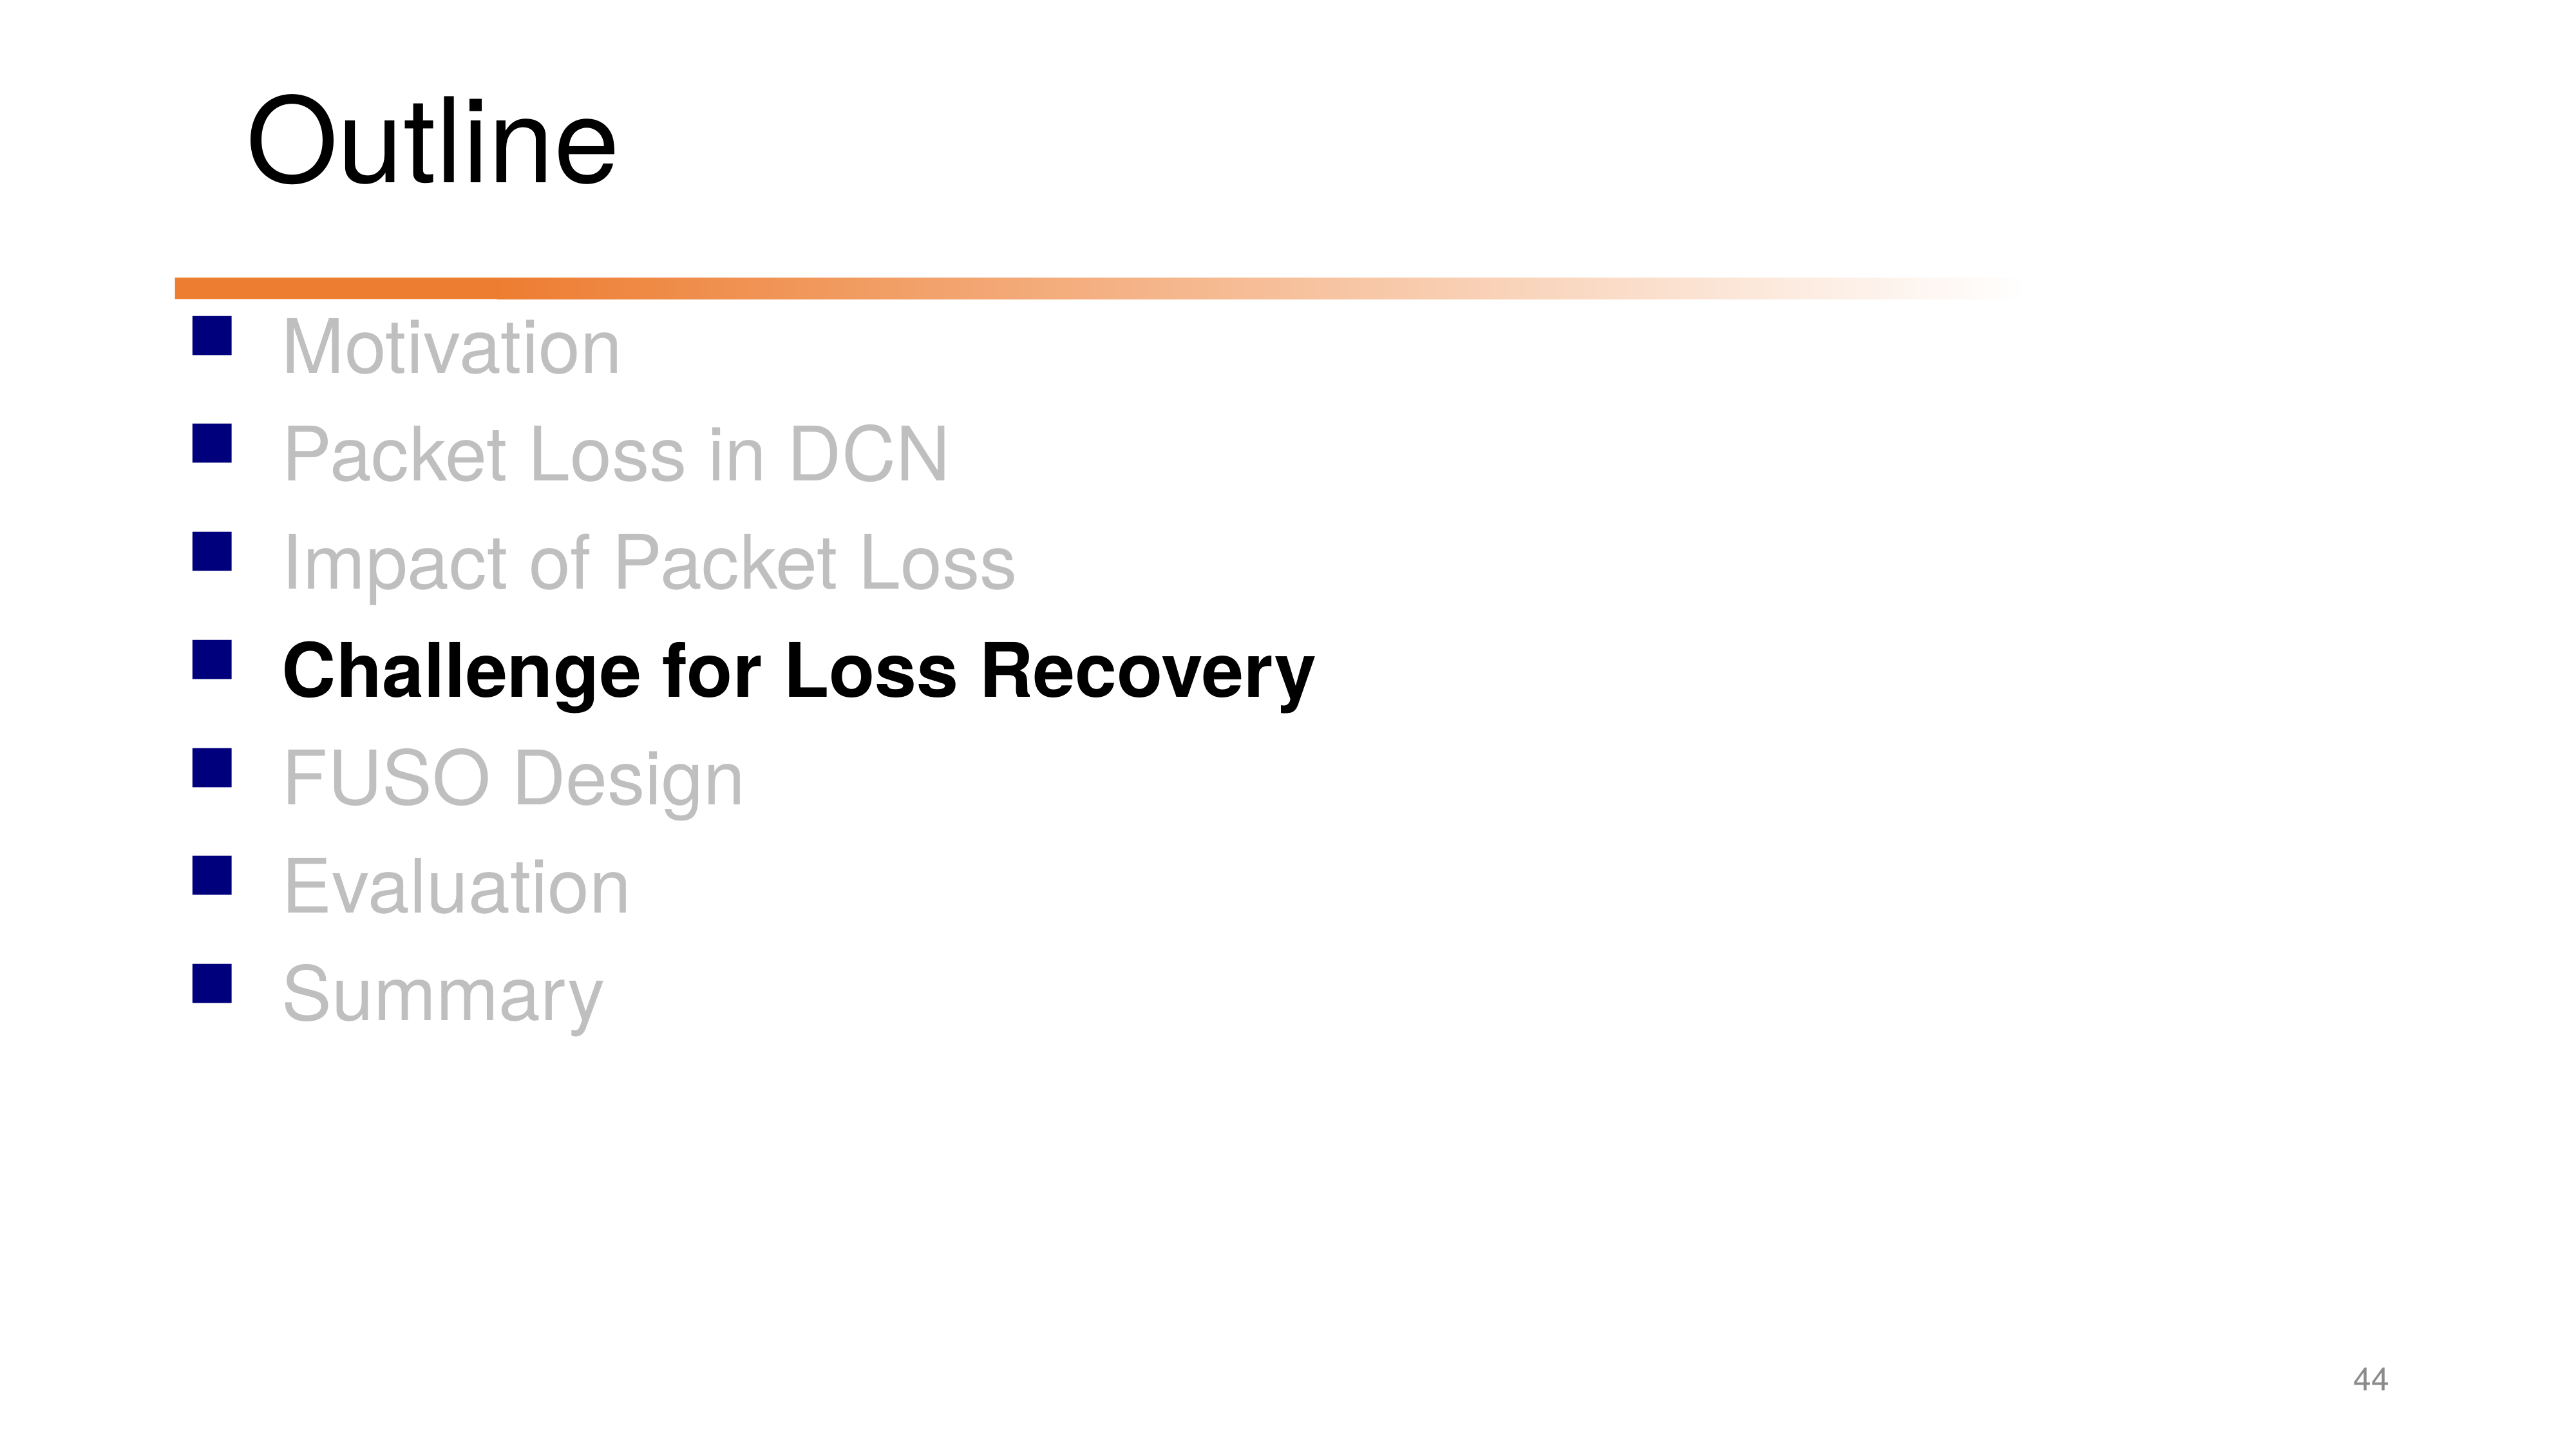

# Outline
Motivation
Packet Loss in DCN
Impact of Packet Loss
Challenge for Loss Recovery
FUSO Design
Evaluation
Summary
44